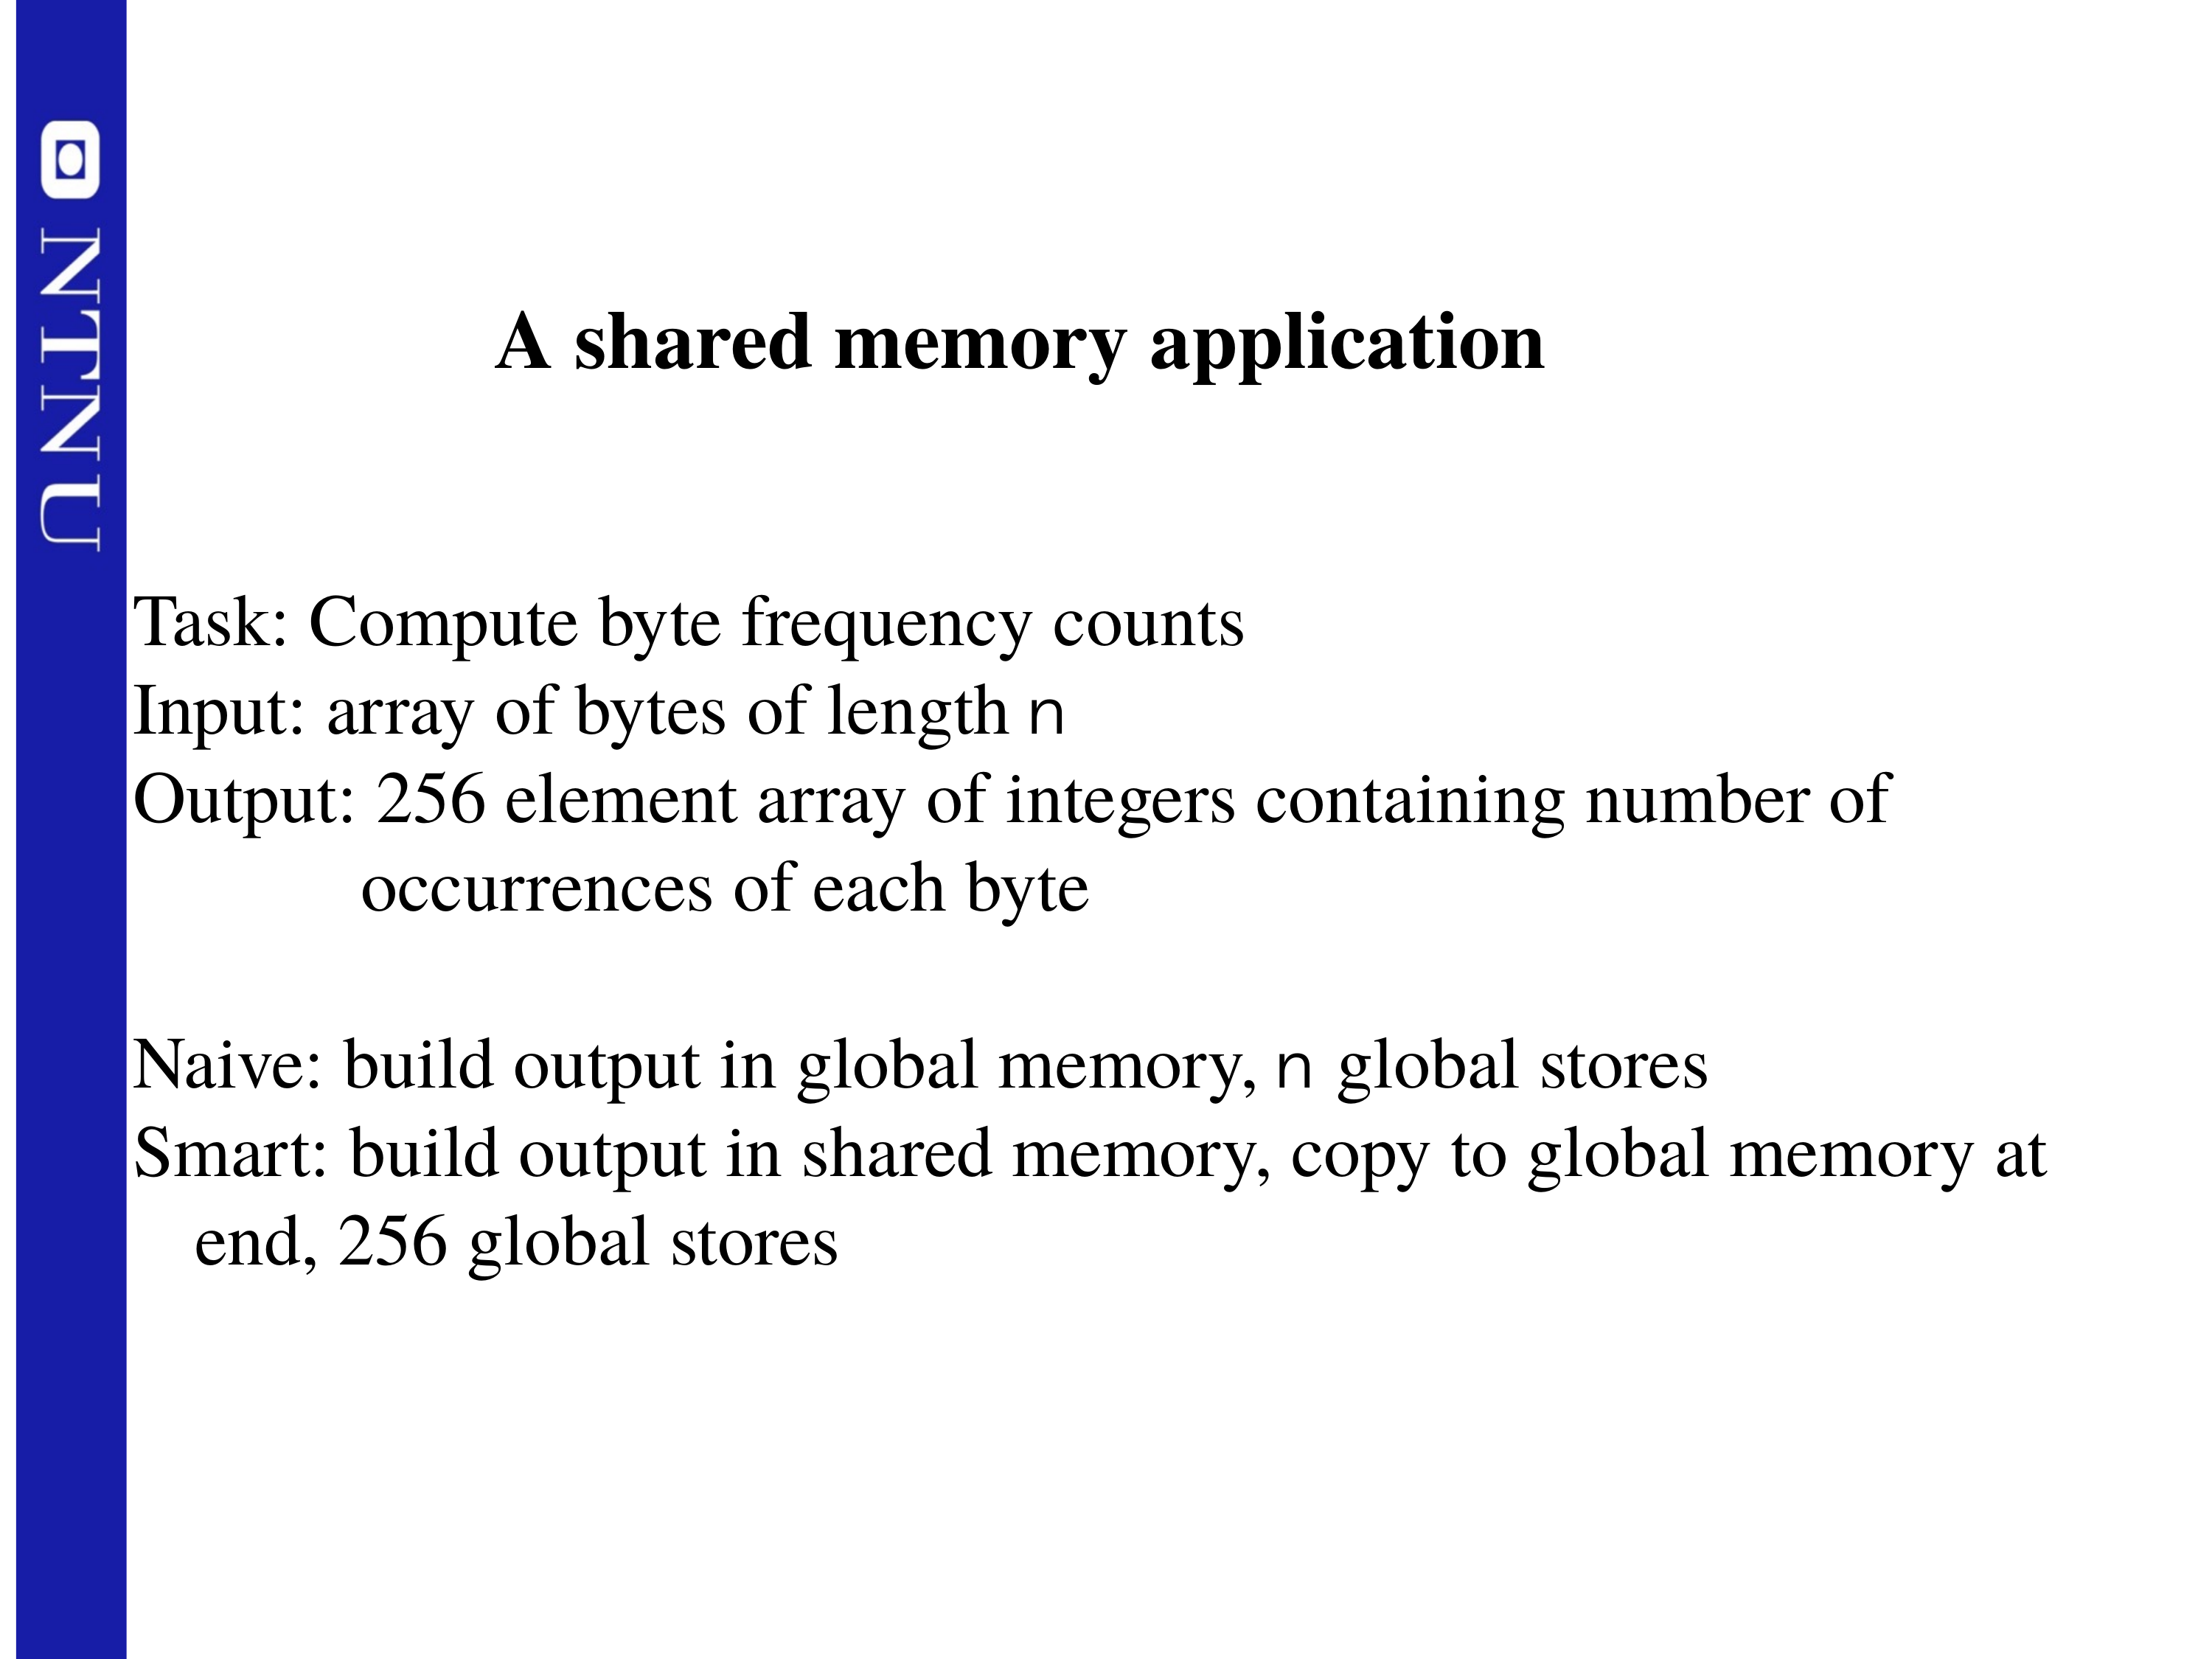

# A shared memory application
Task: Compute byte frequency counts
Input: array of bytes of length n
Output: 256 element array of integers containing number of
		   occurrences of each byte

Naive: build output in global memory, n global stores
Smart: build output in shared memory, copy to global memory at end, 256 global stores
66